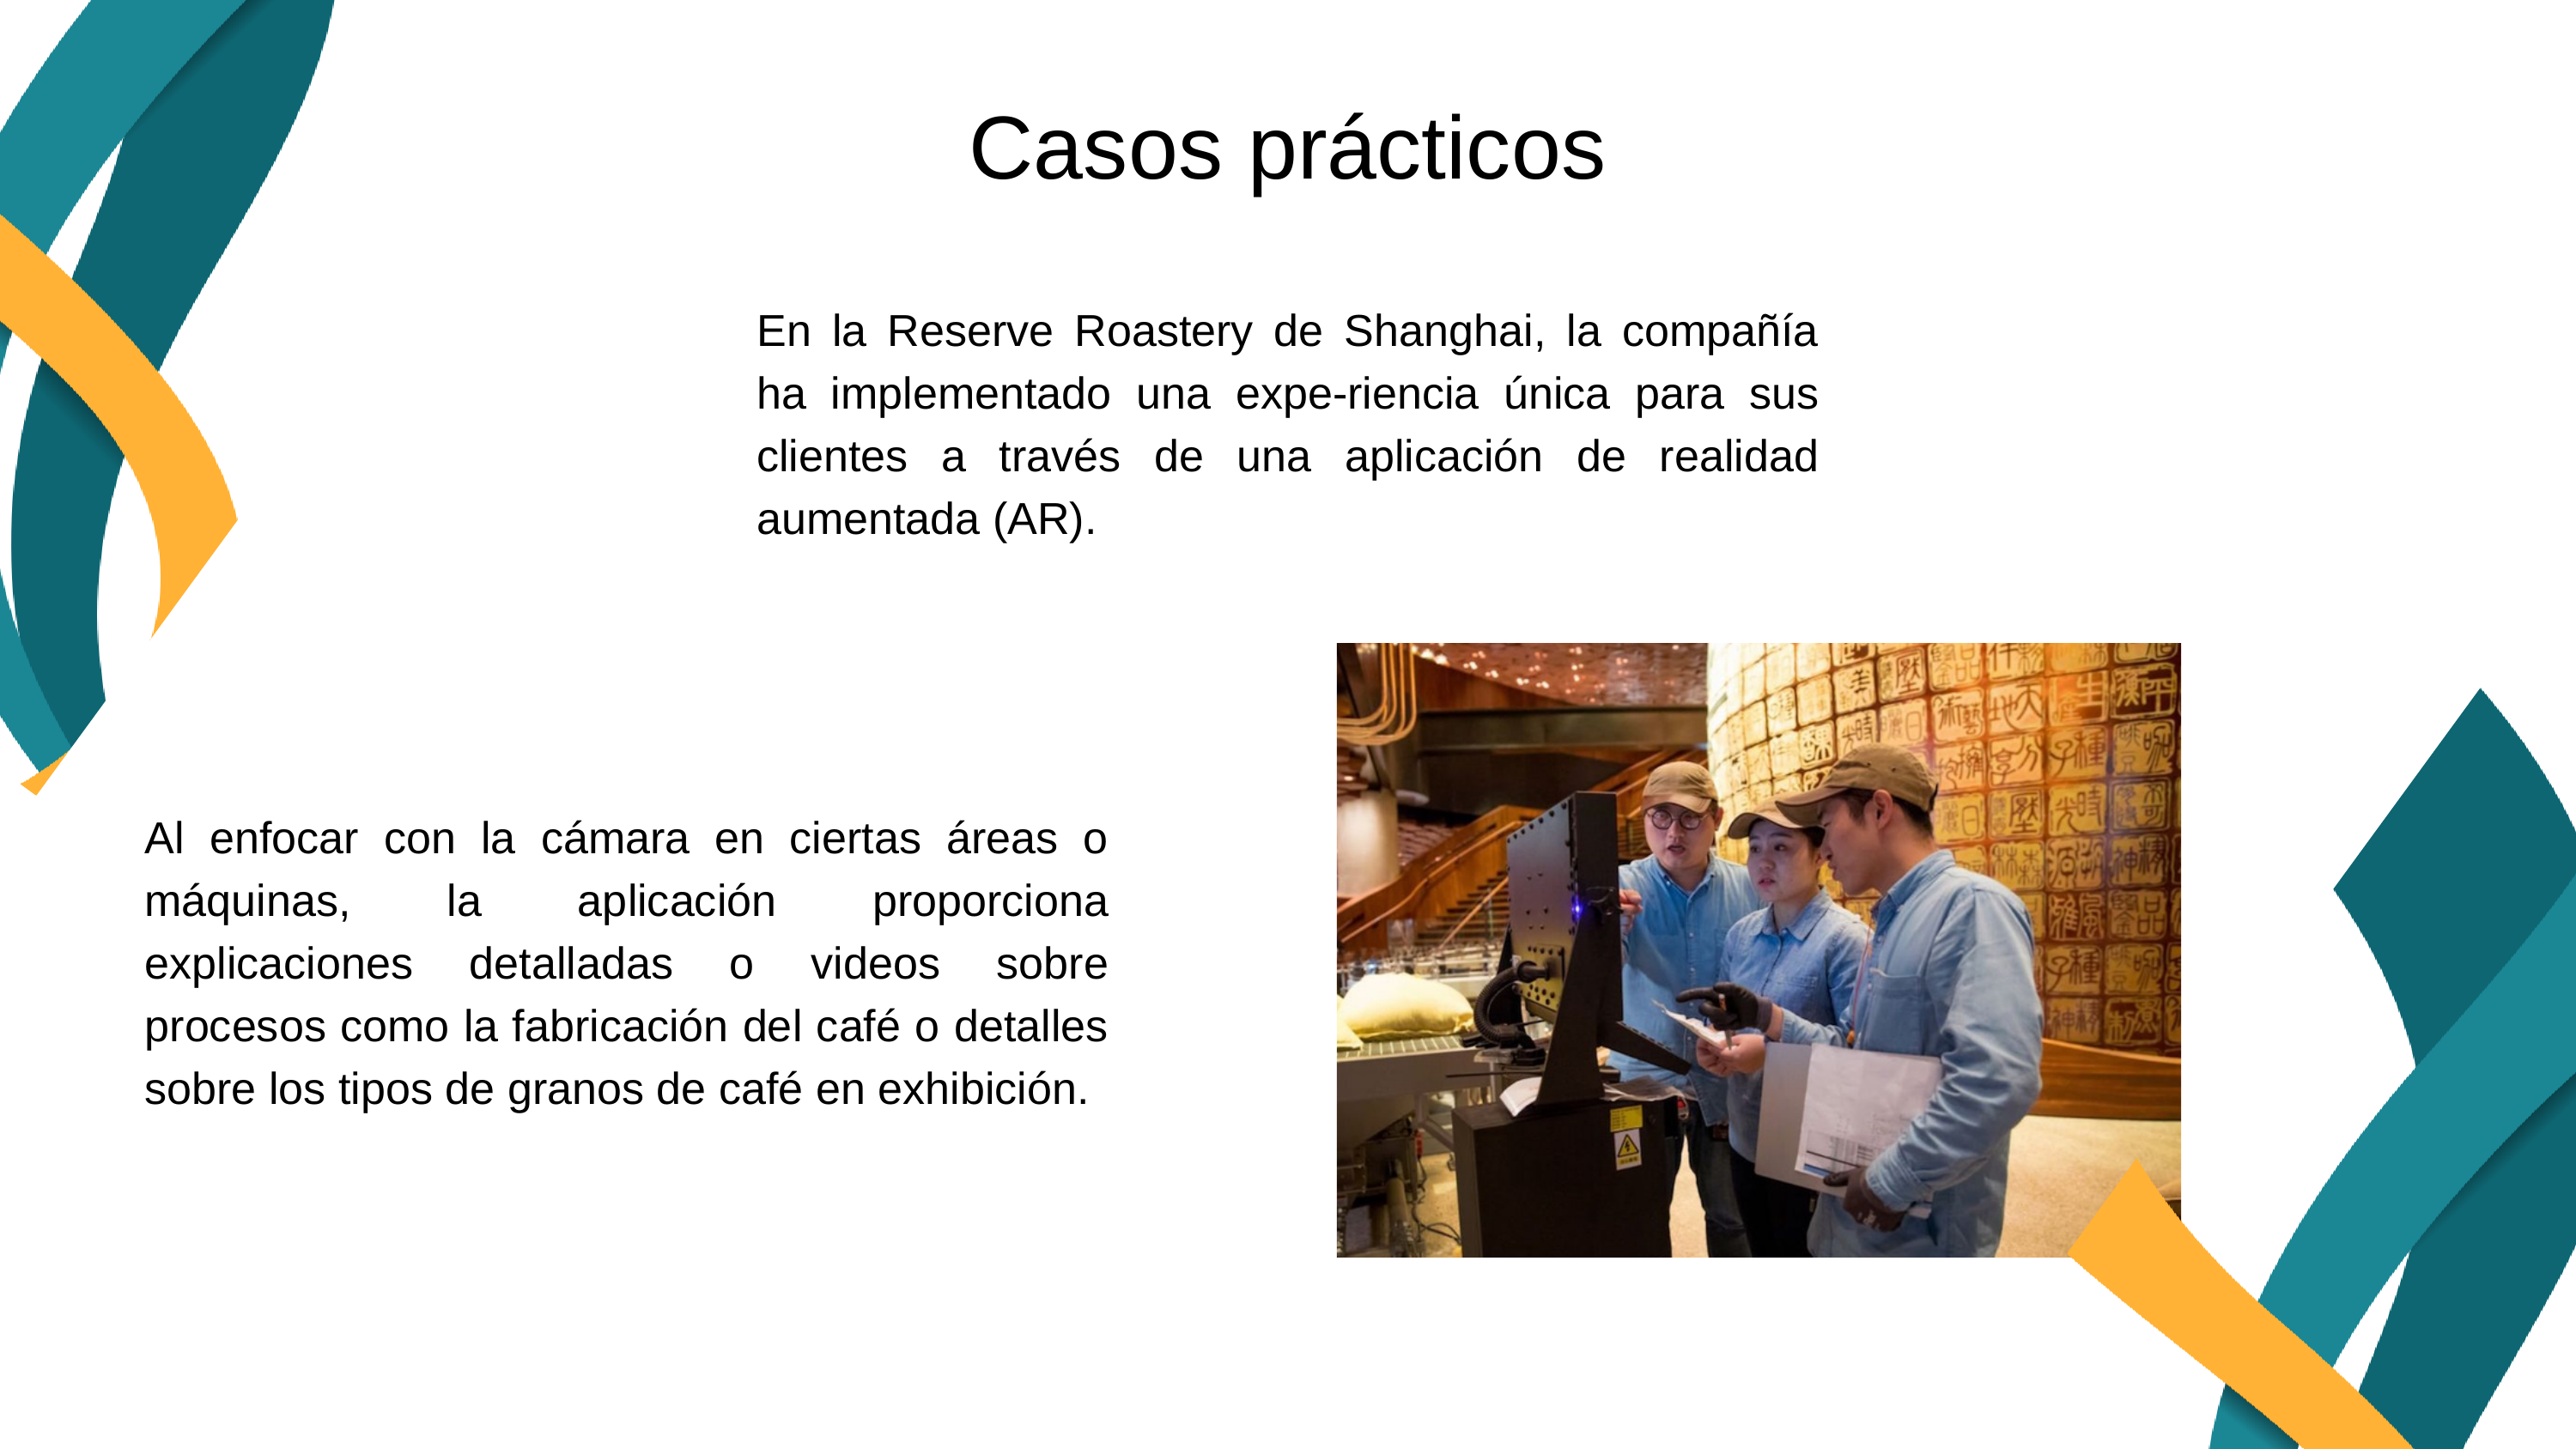

Casos prácticos
En la Reserve Roastery de Shanghai, la compañía ha implementado una expe-riencia única para sus clientes a través de una aplicación de realidad aumentada (AR).

Al enfocar con la cámara en ciertas áreas o máquinas, la aplicación proporciona explicaciones detalladas o videos sobre procesos como la fabricación del café o detalles sobre los tipos de granos de café en exhibición.